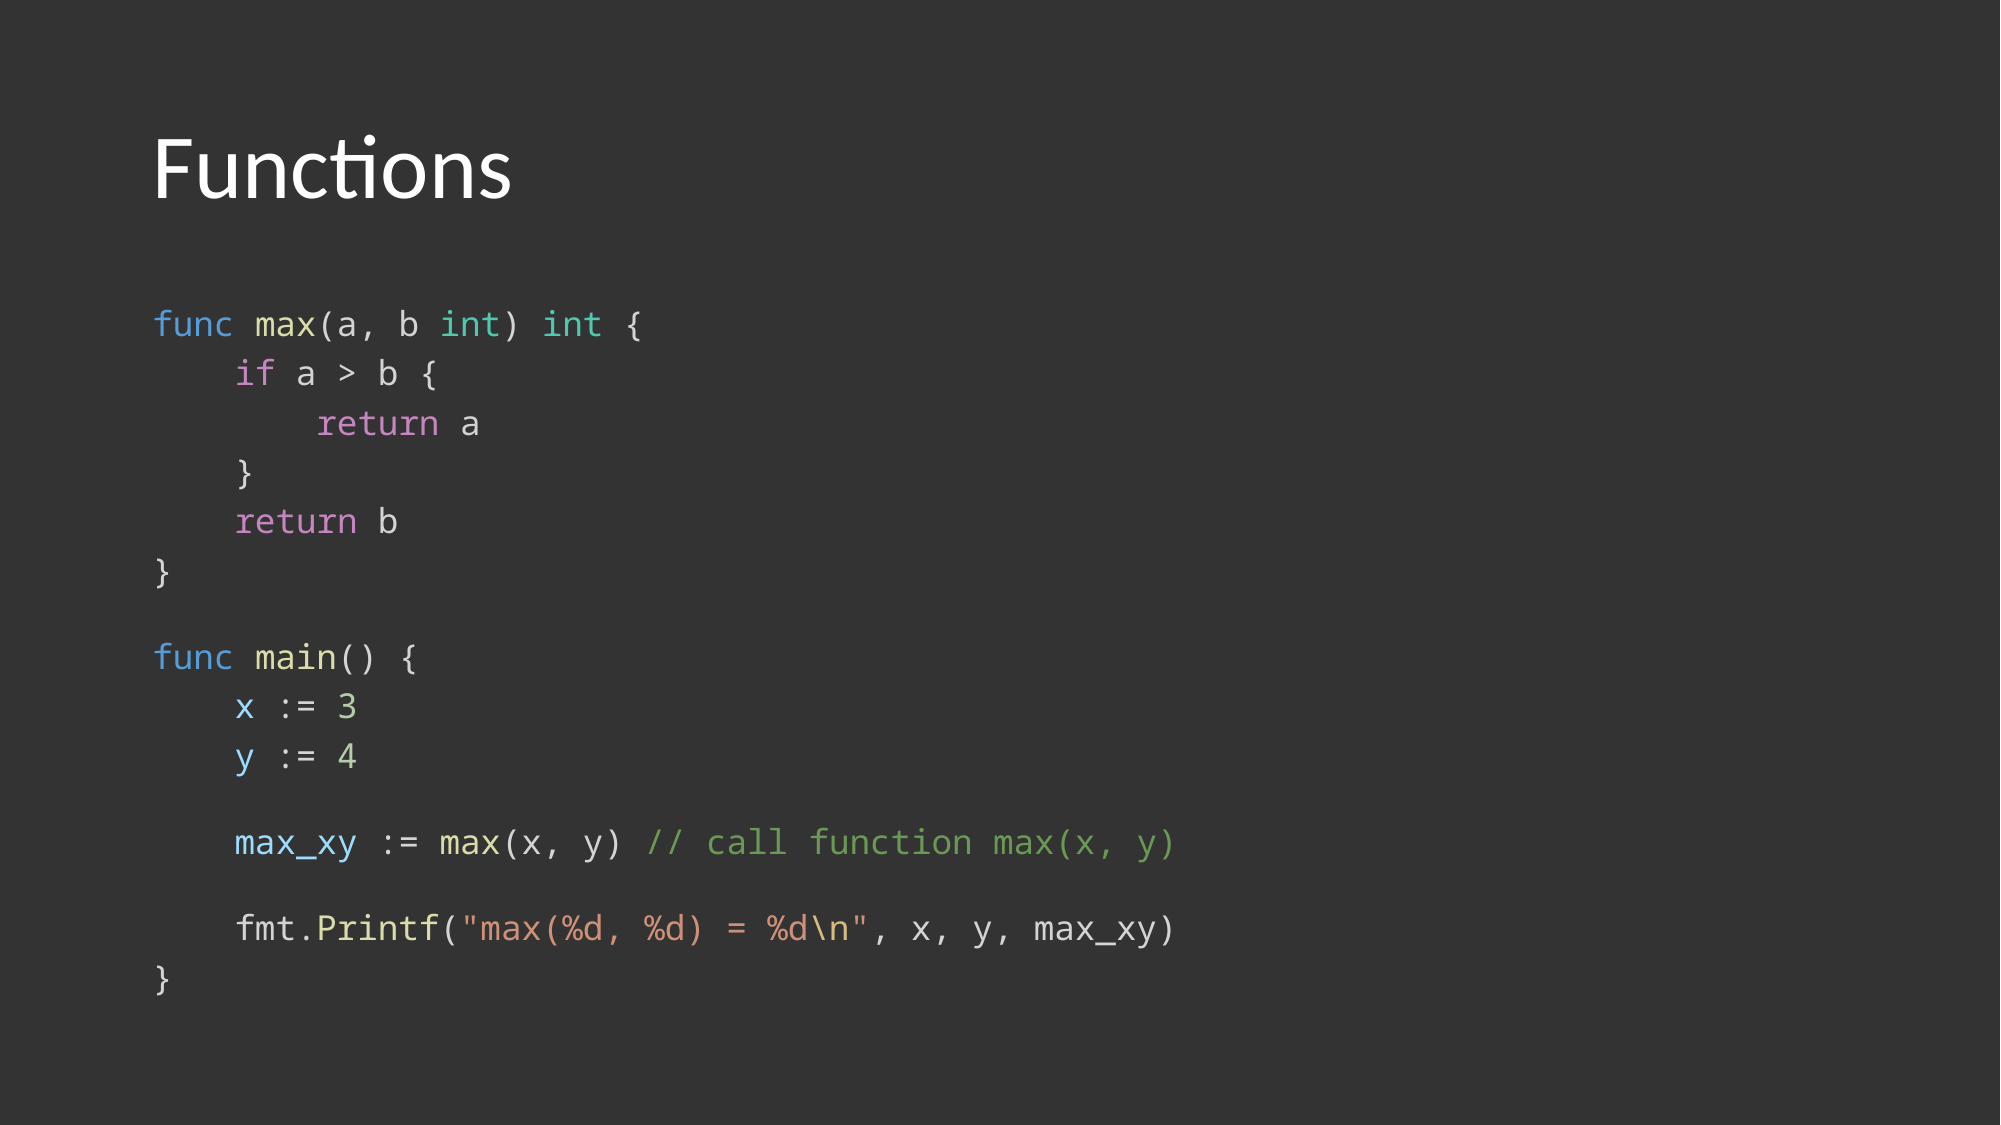

# Functions
func max(a, b int) int {
    if a > b {
        return a
    }
    return b
}
func main() {
    x := 3
    y := 4
    max_xy := max(x, y) // call function max(x, y)
    fmt.Printf("max(%d, %d) = %d\n", x, y, max_xy)
}